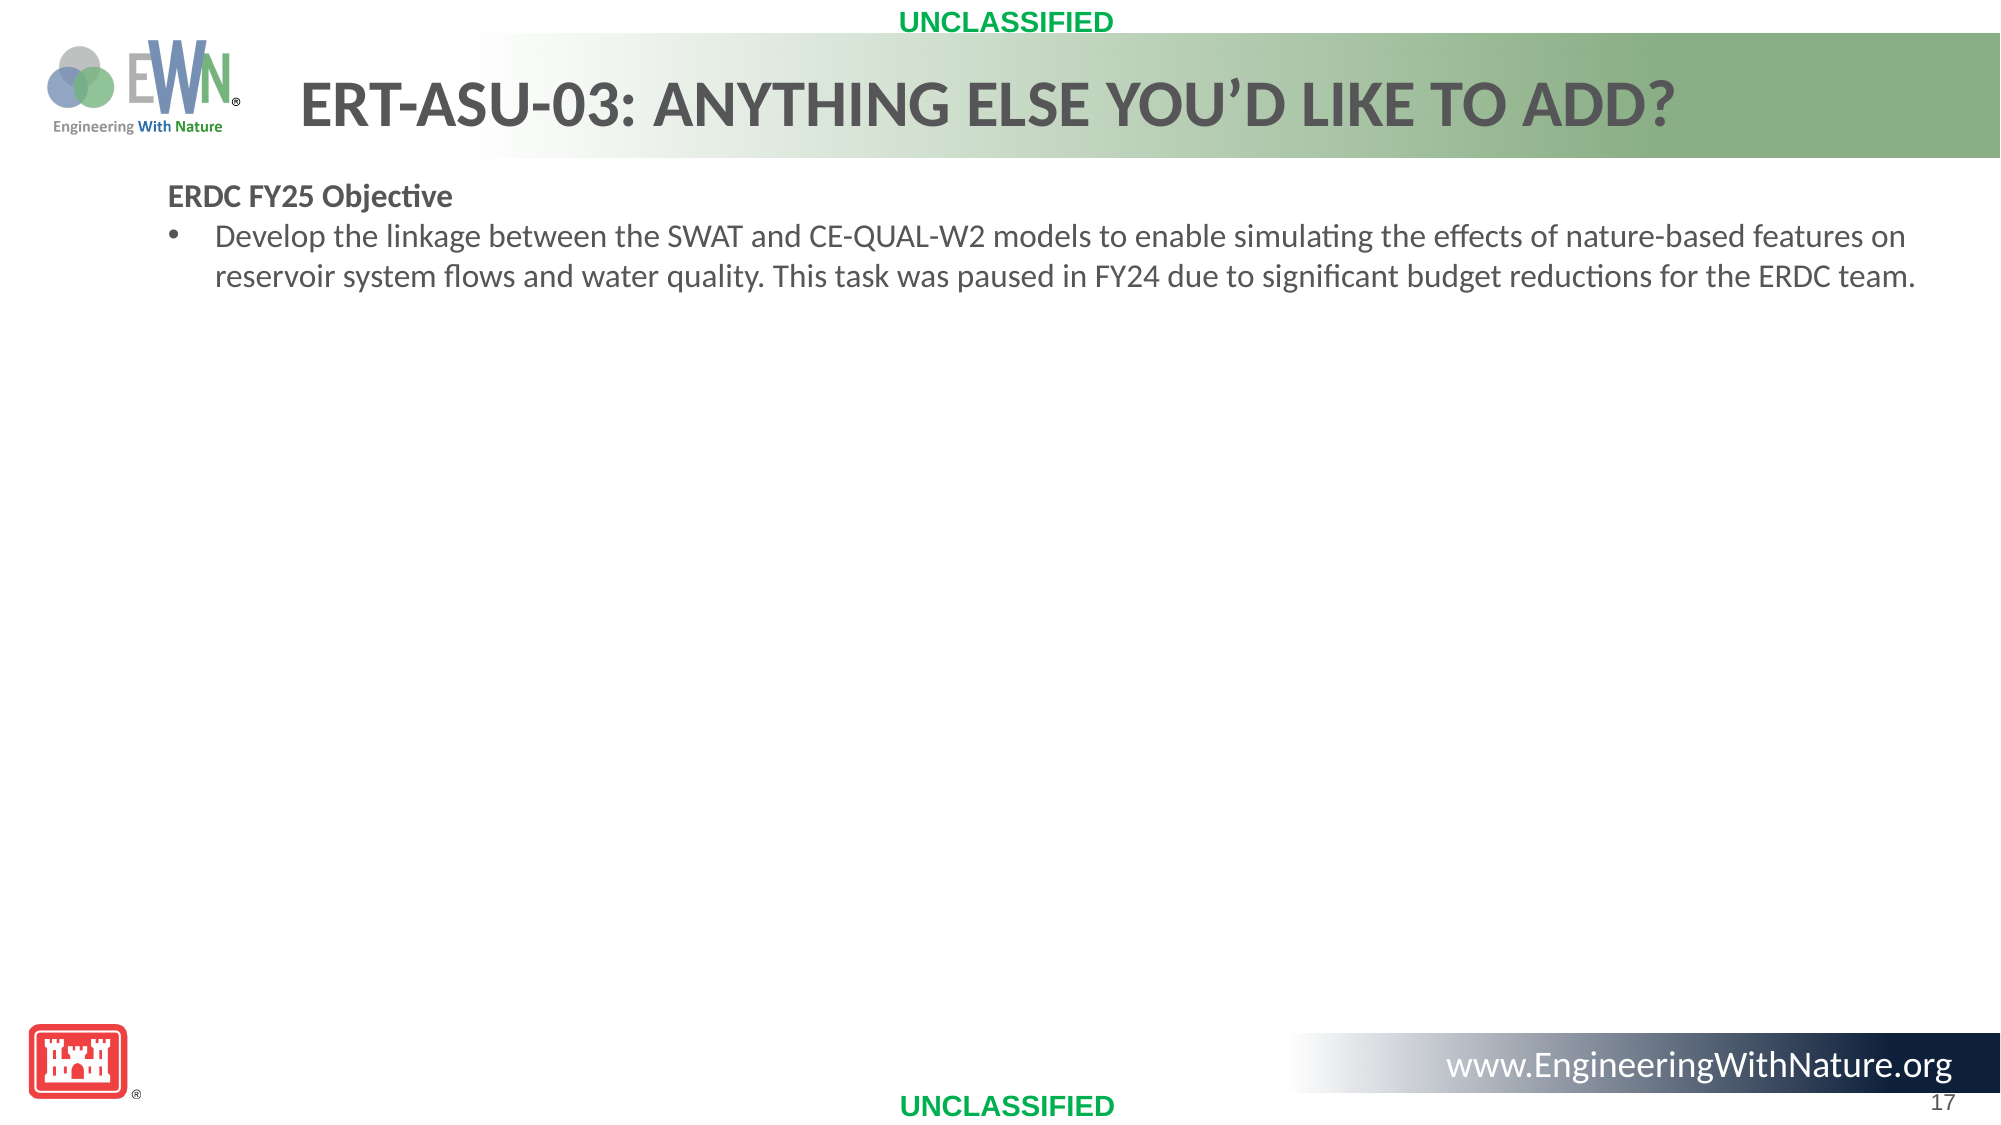

# ERT-ASU-03: Anything else you’d like to add?
ERDC FY25 Objective
Develop the linkage between the SWAT and CE-QUAL-W2 models to enable simulating the effects of nature-based features on reservoir system flows and water quality. This task was paused in FY24 due to significant budget reductions for the ERDC team.